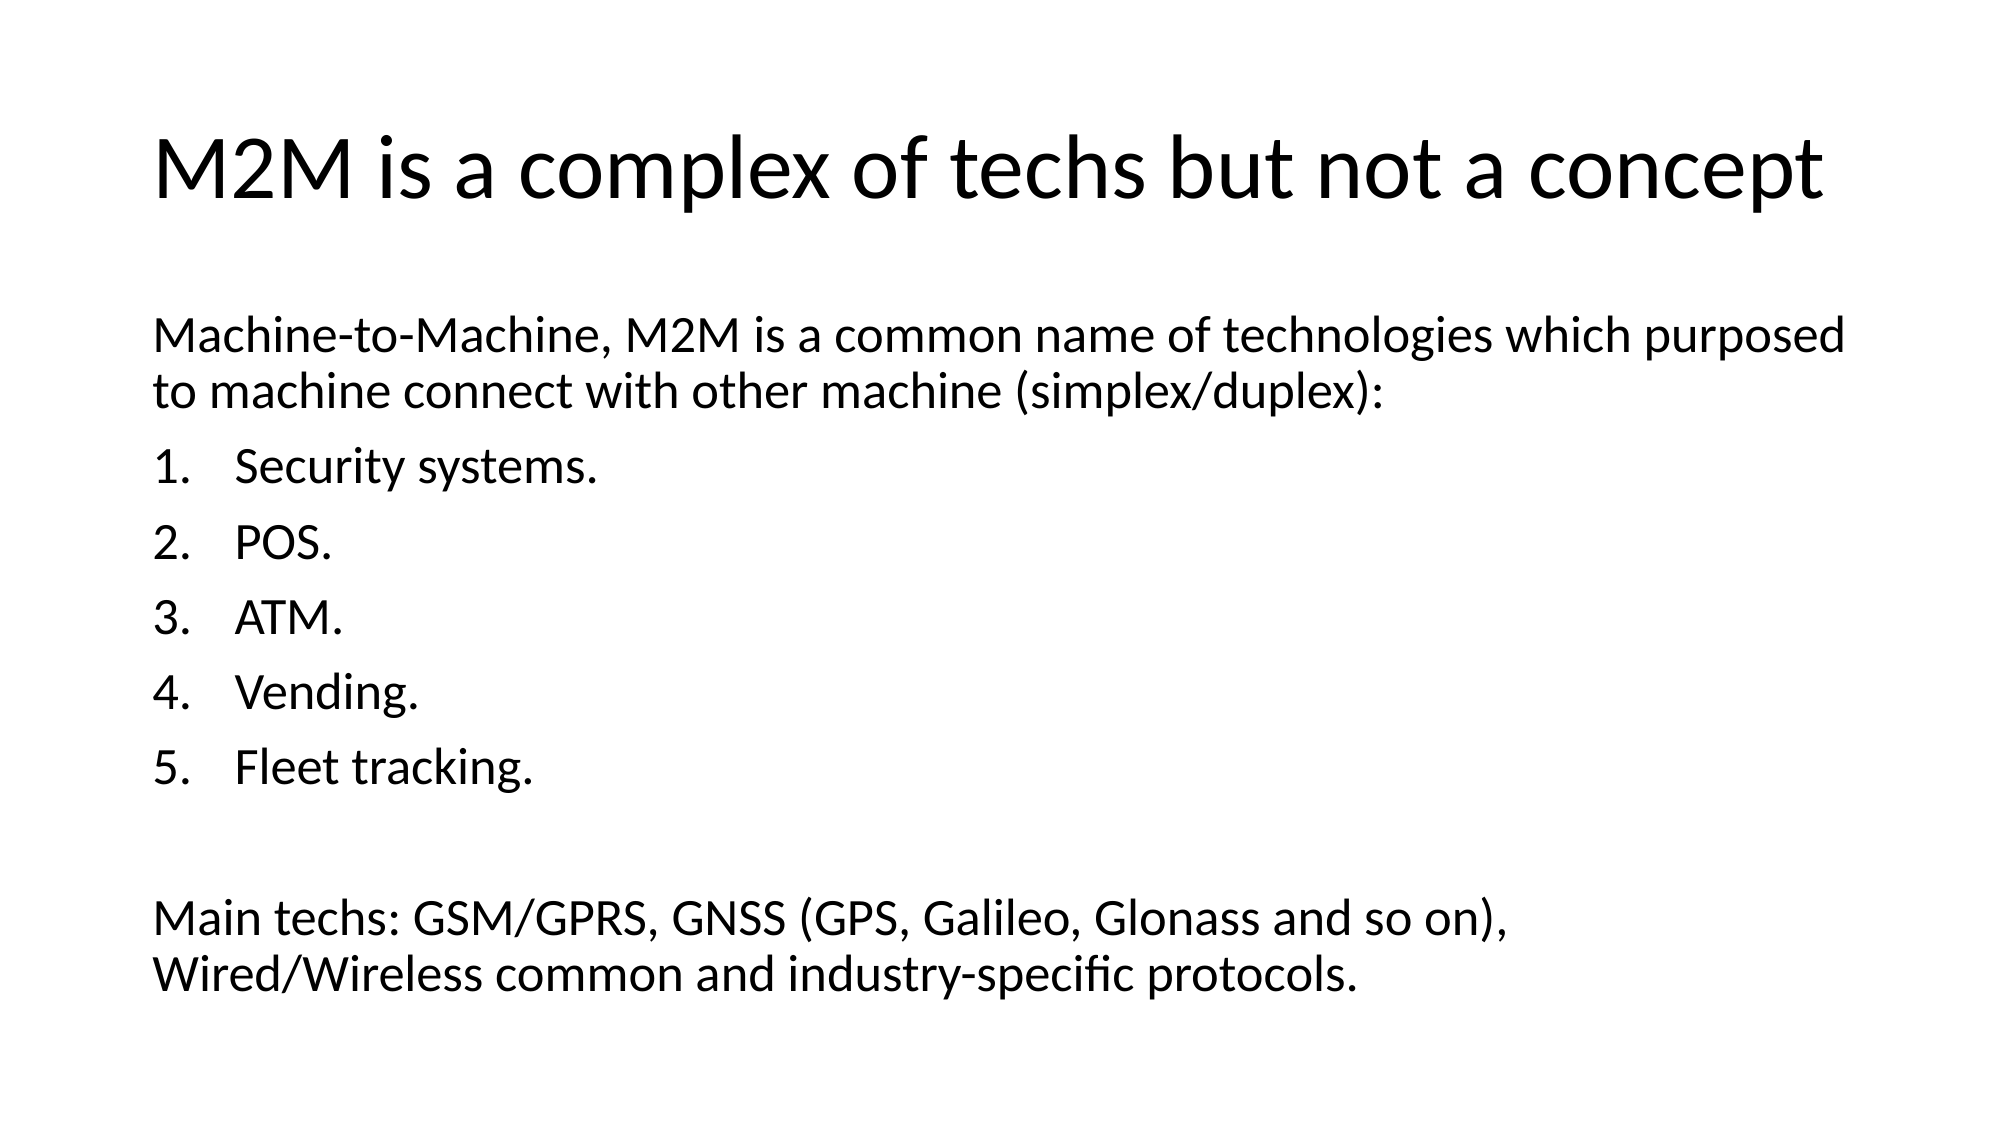

# M2M is a complex of techs but not a concept
Machine-to-Machine, M2M is a common name of technologies which purposed to machine connect with other machine (simplex/duplex):
Security systems.
POS.
ATM.
Vending.
Fleet tracking.

Main techs: GSM/GPRS, GNSS (GPS, Galileo, Glonass and so on), Wired/Wireless common and industry-specific protocols.